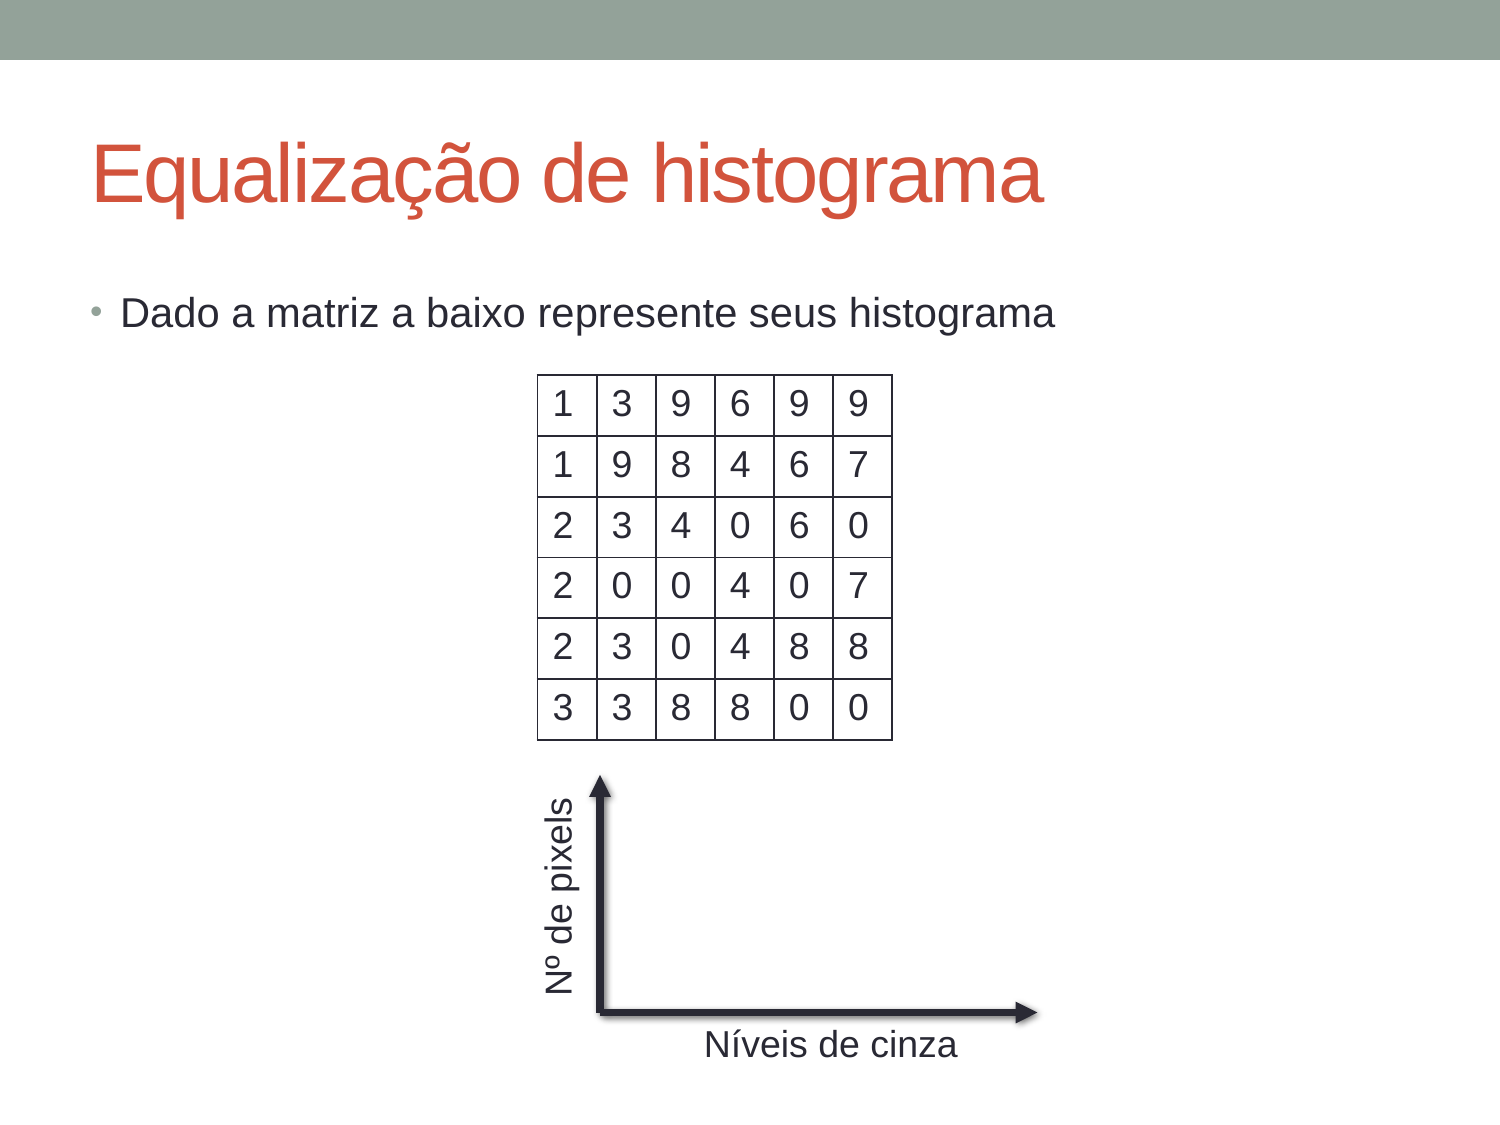

# Equalização de histograma
Dado a matriz a baixo represente seus histograma
| 1 | 3 | 9 | 6 | 9 | 9 |
| --- | --- | --- | --- | --- | --- |
| 1 | 9 | 8 | 4 | 6 | 7 |
| 2 | 3 | 4 | 0 | 6 | 0 |
| 2 | 0 | 0 | 4 | 0 | 7 |
| 2 | 3 | 0 | 4 | 8 | 8 |
| 3 | 3 | 8 | 8 | 0 | 0 |
Nº de pixels
Níveis de cinza